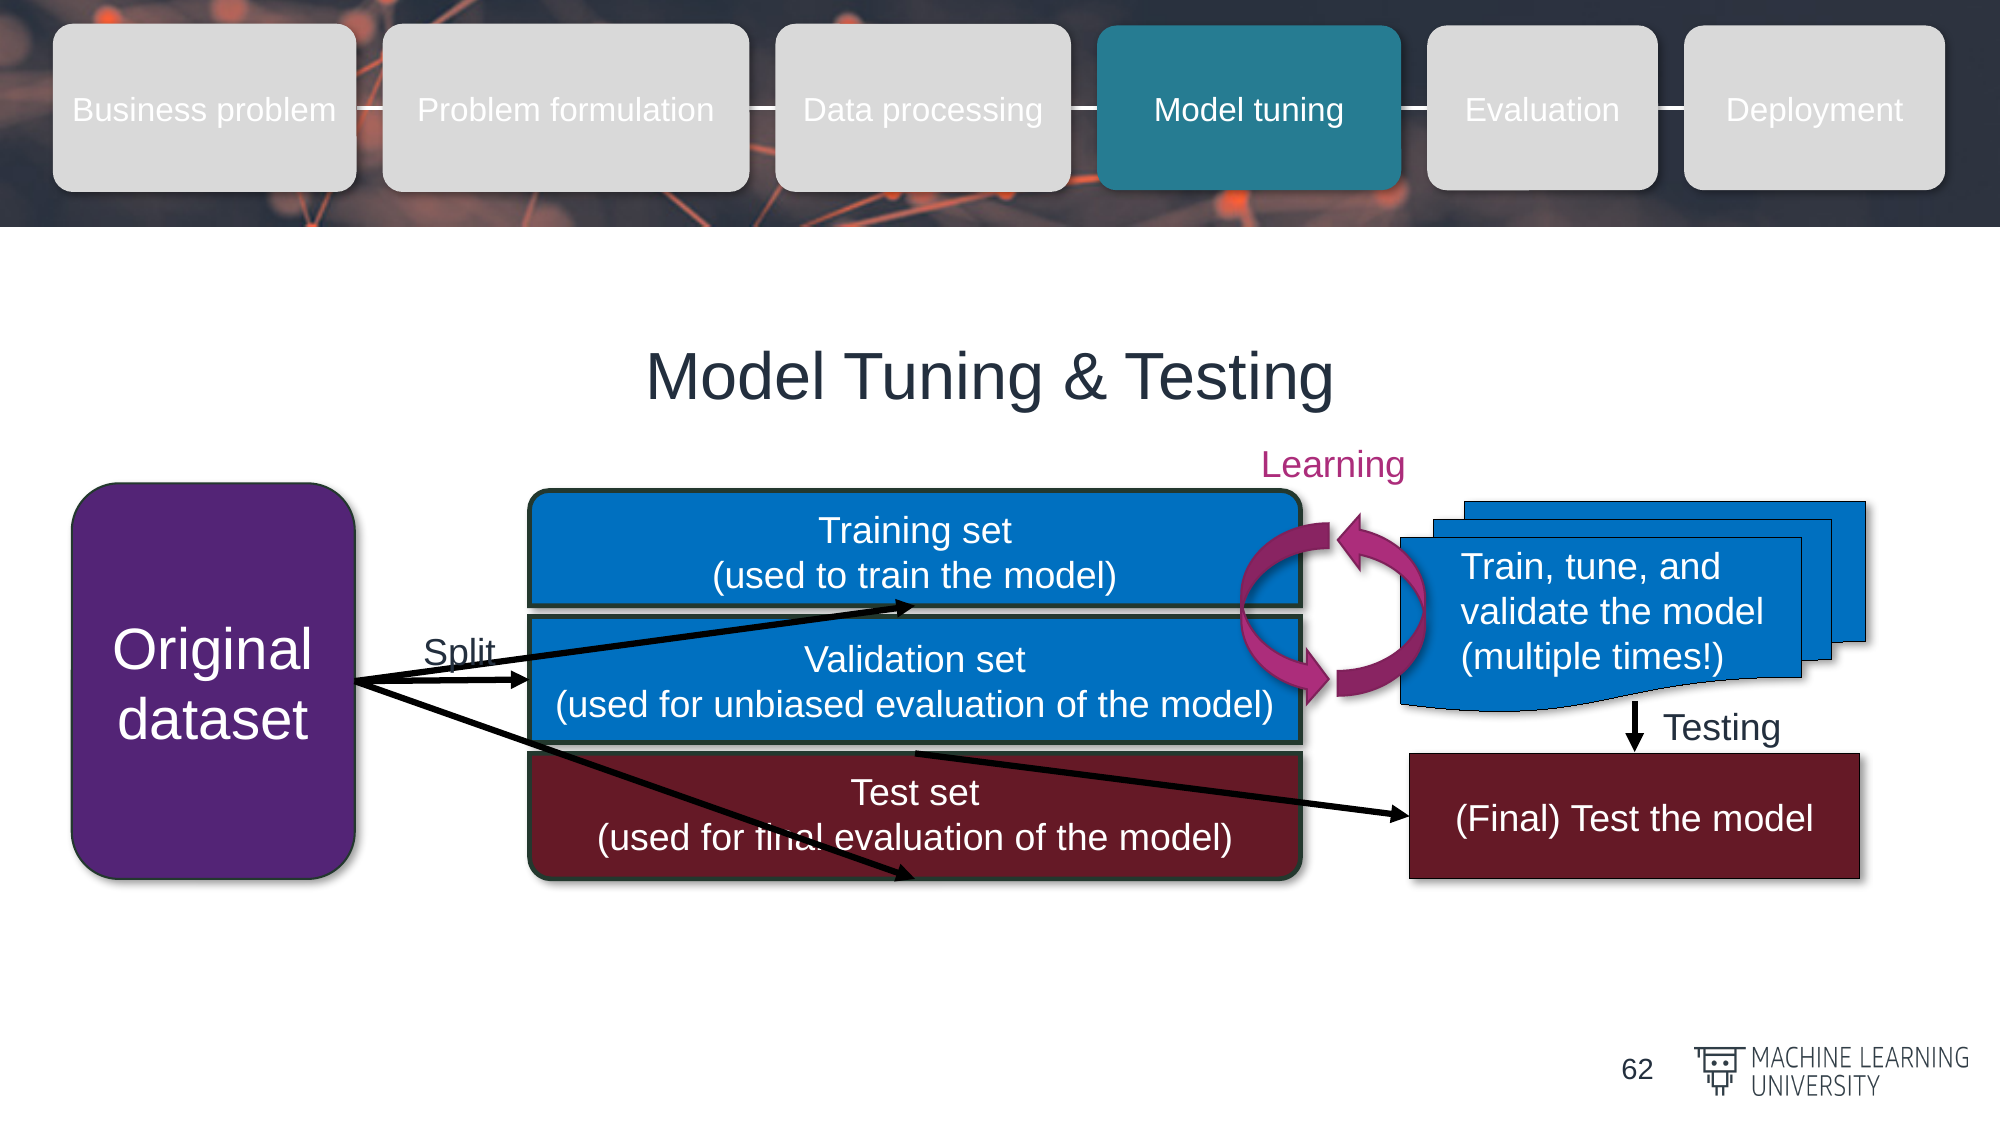

Business problem
Problem formulation
Data processing
Evaluation
Model tuning
Deployment
Model Tuning & Testing
Learning
Original dataset
Training set
(used to train the model)
Train, tune, and validate the model (multiple times!)

Validation set
(used for unbiased evaluation of the model)
Split
Testing
(Final) Test the model
Test set
(used for final evaluation of the model)
62